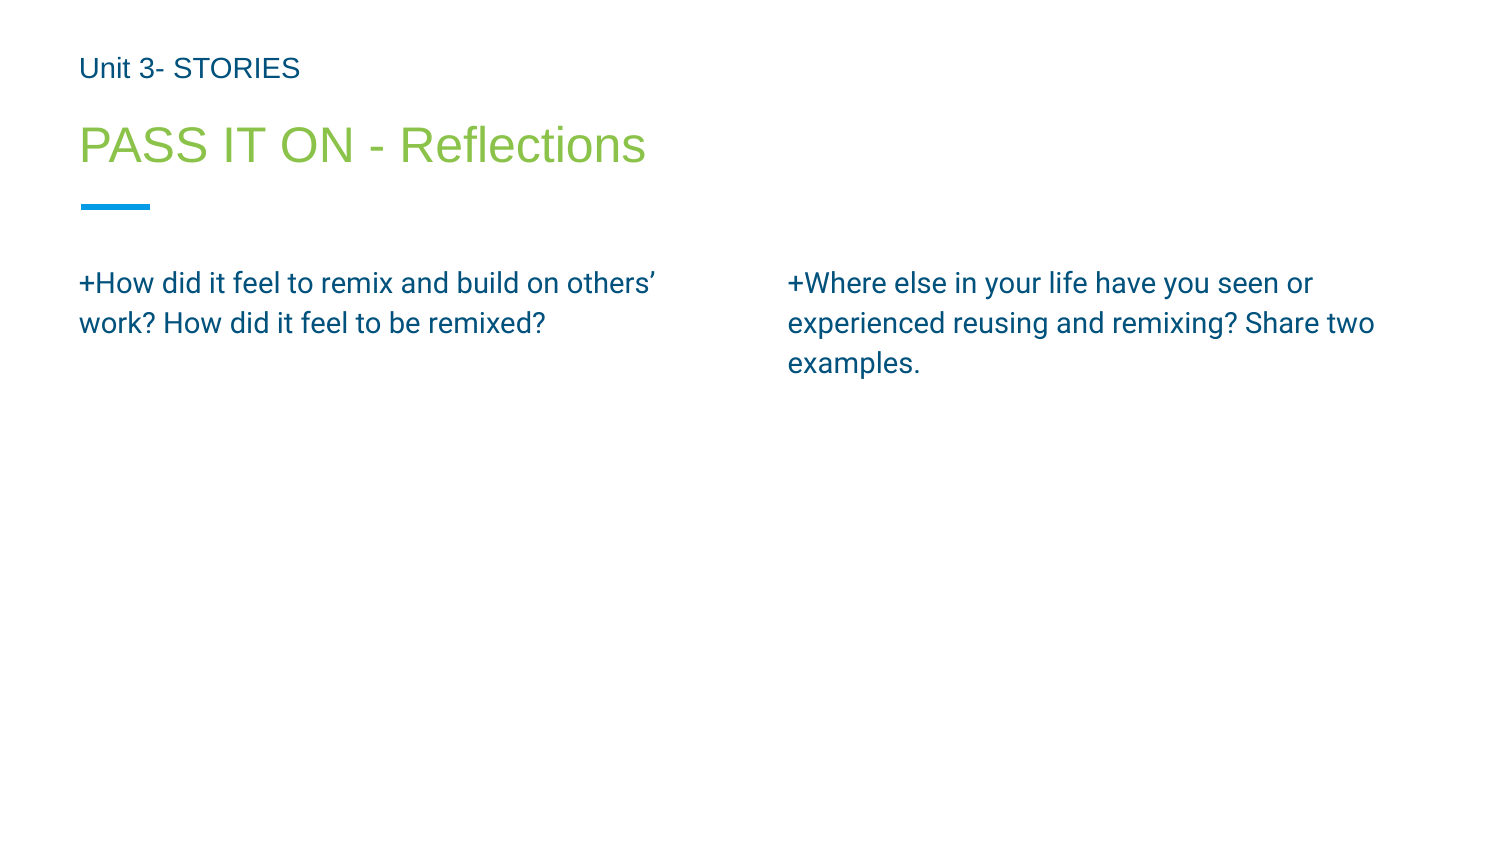

Unit 3- STORIES

# PASS IT ON - Reflections
+How did it feel to remix and build on others’ work? How did it feel to be remixed?
+Where else in your life have you seen or experienced reusing and remixing? Share two examples.